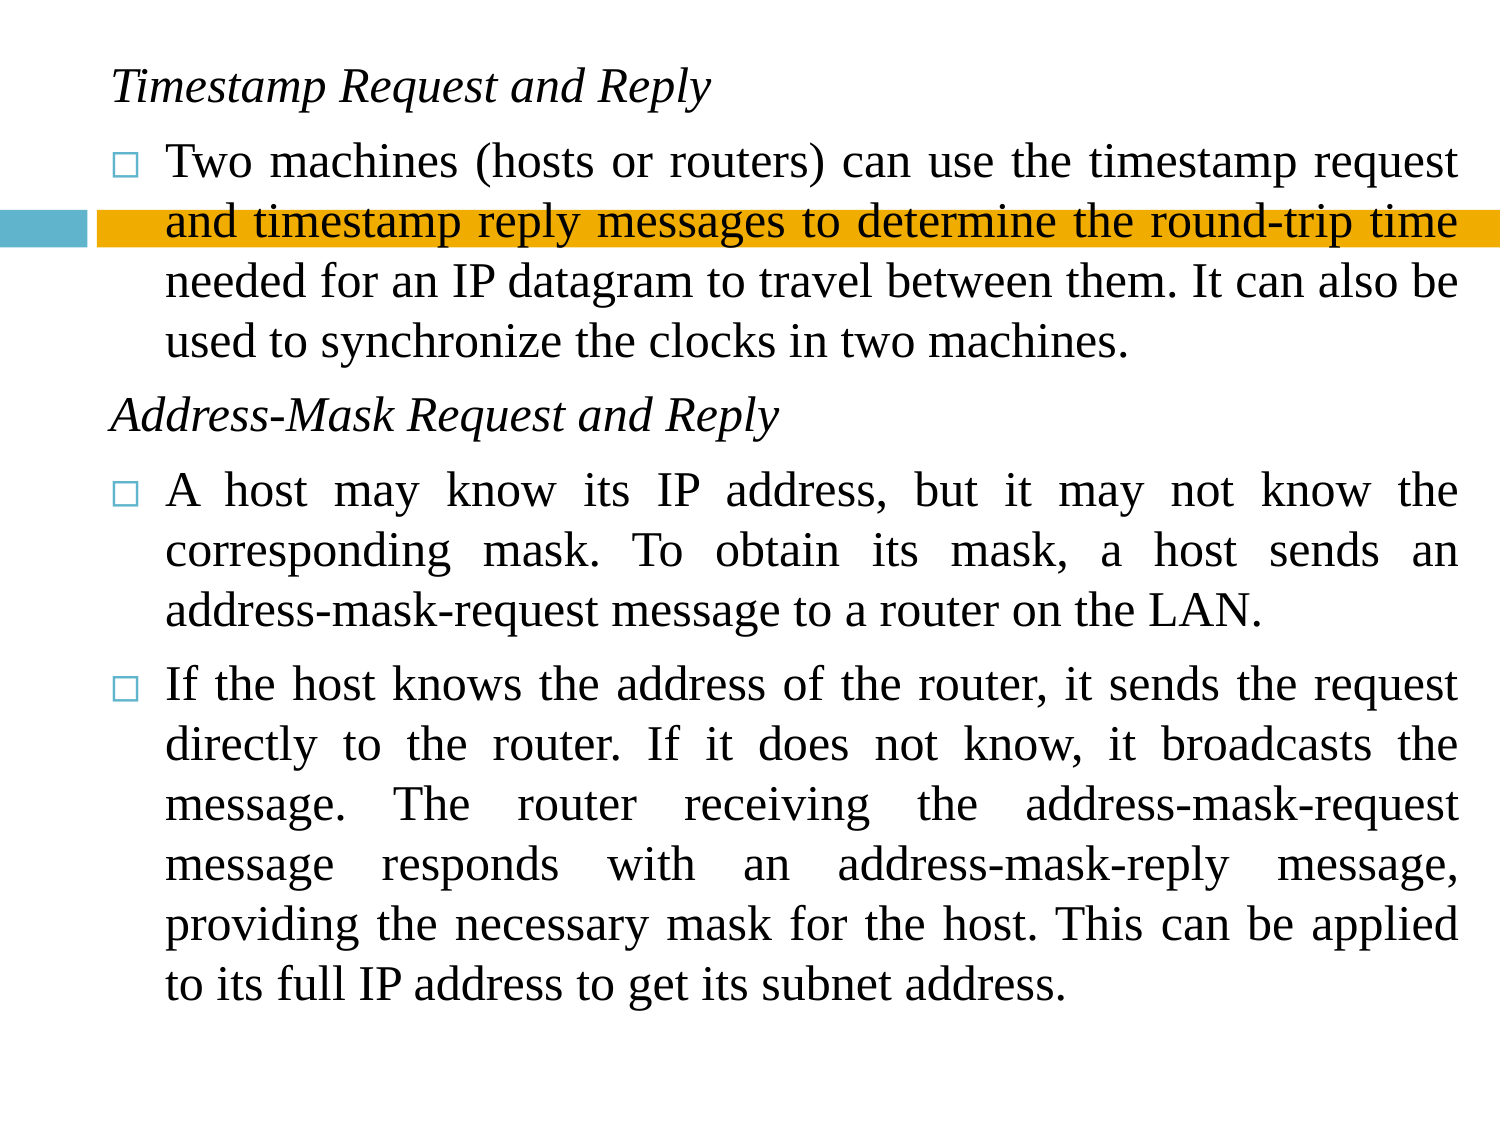

Timestamp Request and Reply
Two machines (hosts or routers) can use the timestamp request and timestamp reply messages to determine the round-trip time needed for an IP datagram to travel between them. It can also be used to synchronize the clocks in two machines.
Address-Mask Request and Reply
A host may know its IP address, but it may not know the corresponding mask. To obtain its mask, a host sends an address-mask-request message to a router on the LAN.
If the host knows the address of the router, it sends the request directly to the router. If it does not know, it broadcasts the message. The router receiving the address-mask-request message responds with an address-mask-reply message, providing the necessary mask for the host. This can be applied to its full IP address to get its subnet address.